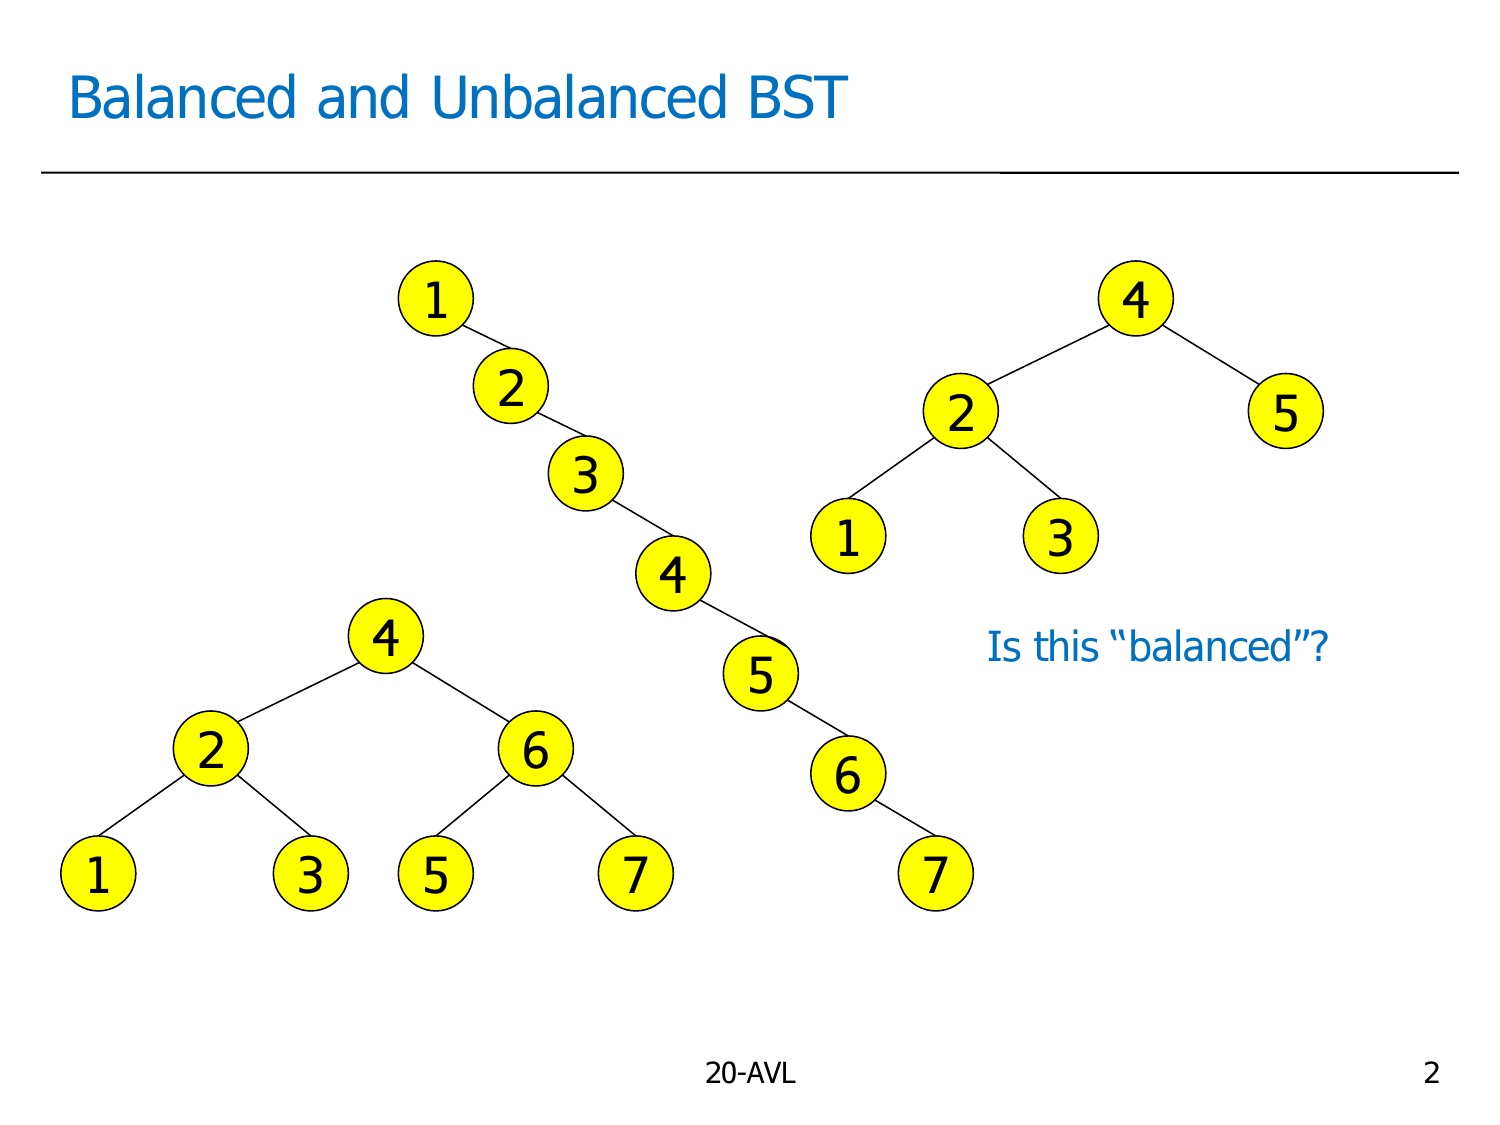

# Balanced and Unbalanced BST

1
4
2
2
5
3
1
3
4
4
Is this “balanced”?
5
2
6
6
1
3
5
7
7
20-AVL
2